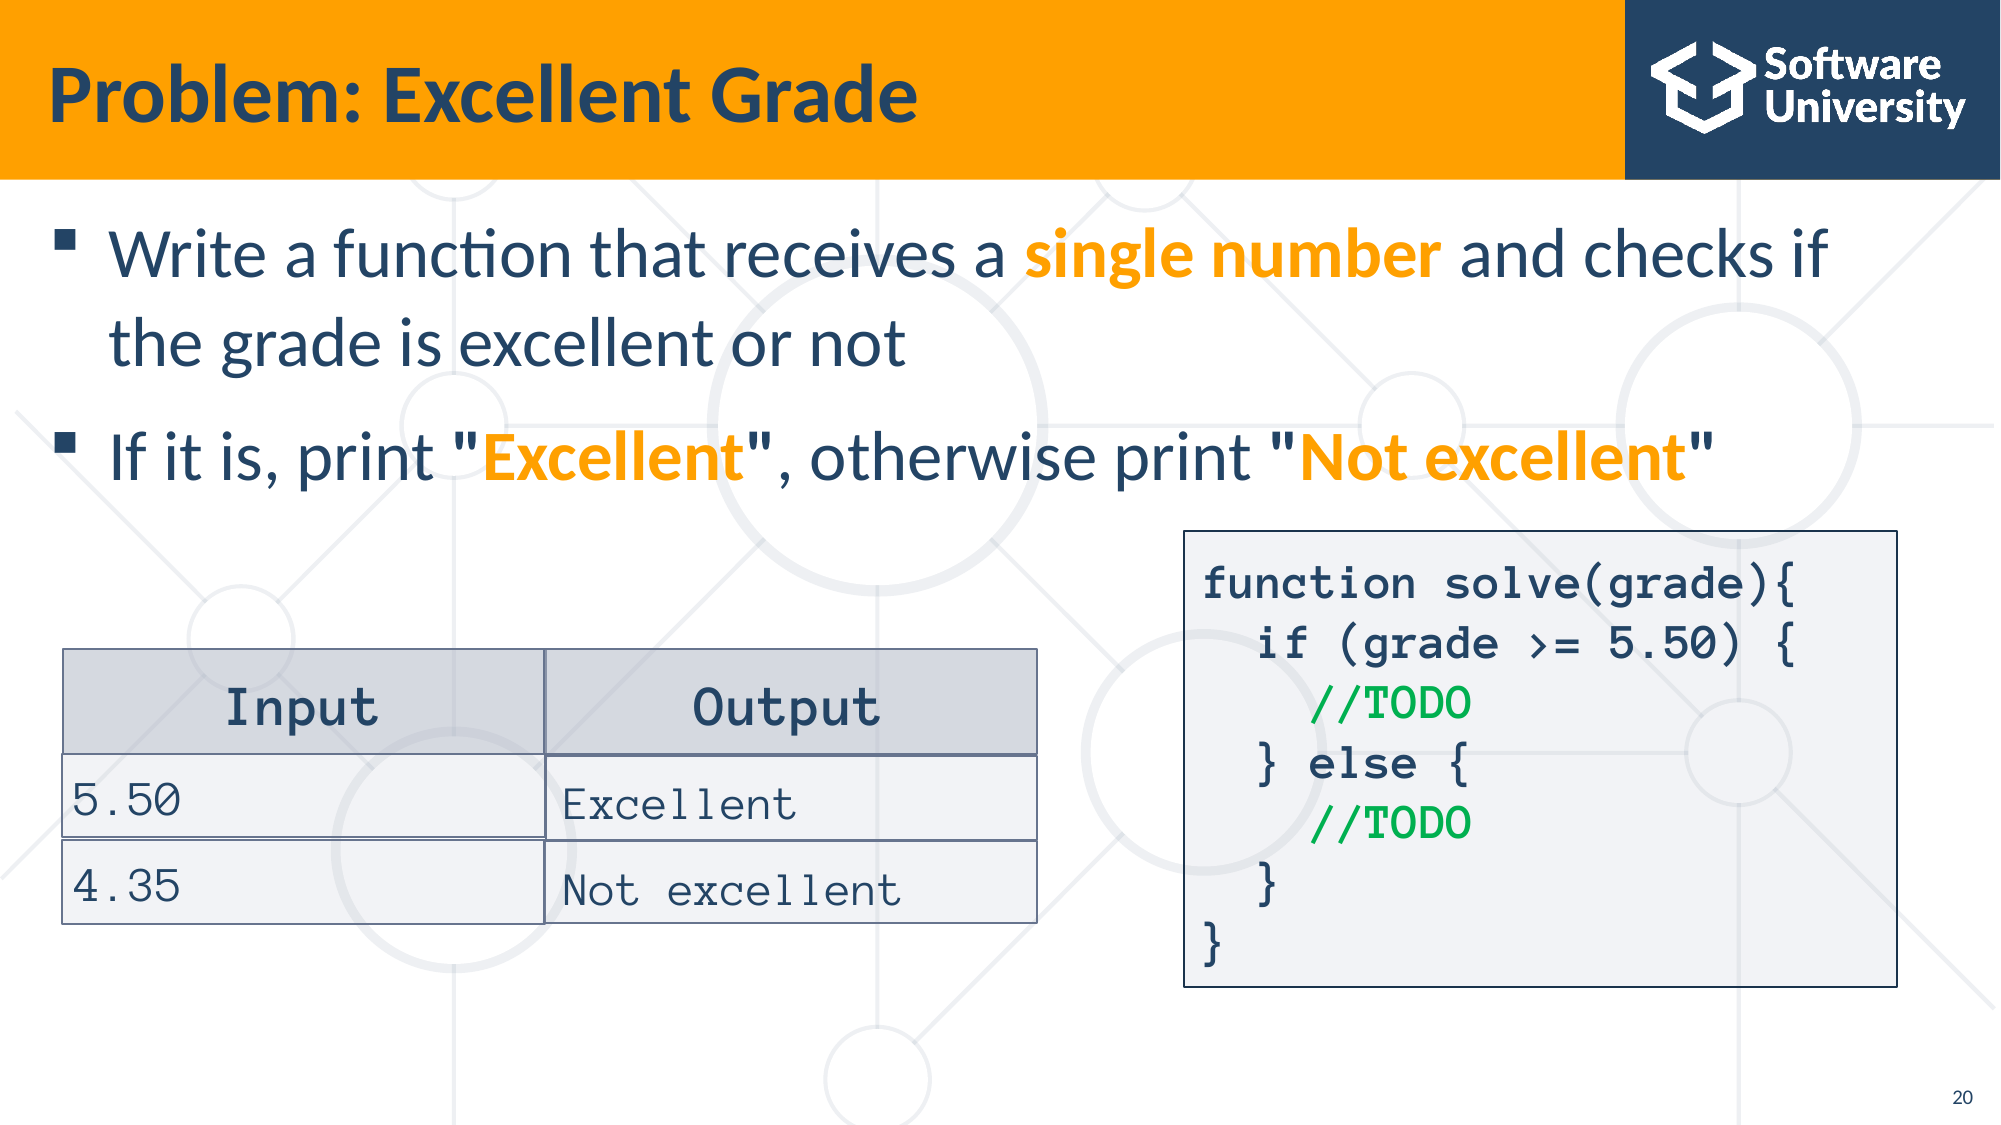

# Problem: Excellent Grade
Write a function that receives a single number and checks if
the grade is excellent or not
If it is, print "Excellent", otherwise print "Not excellent"
function solve(grade){
  if (grade >= 5.50) {
    //TODO
  } else {
    //TODO
  }
}
Input
Output
5.50

Excellent
4.35

Not excellent
20